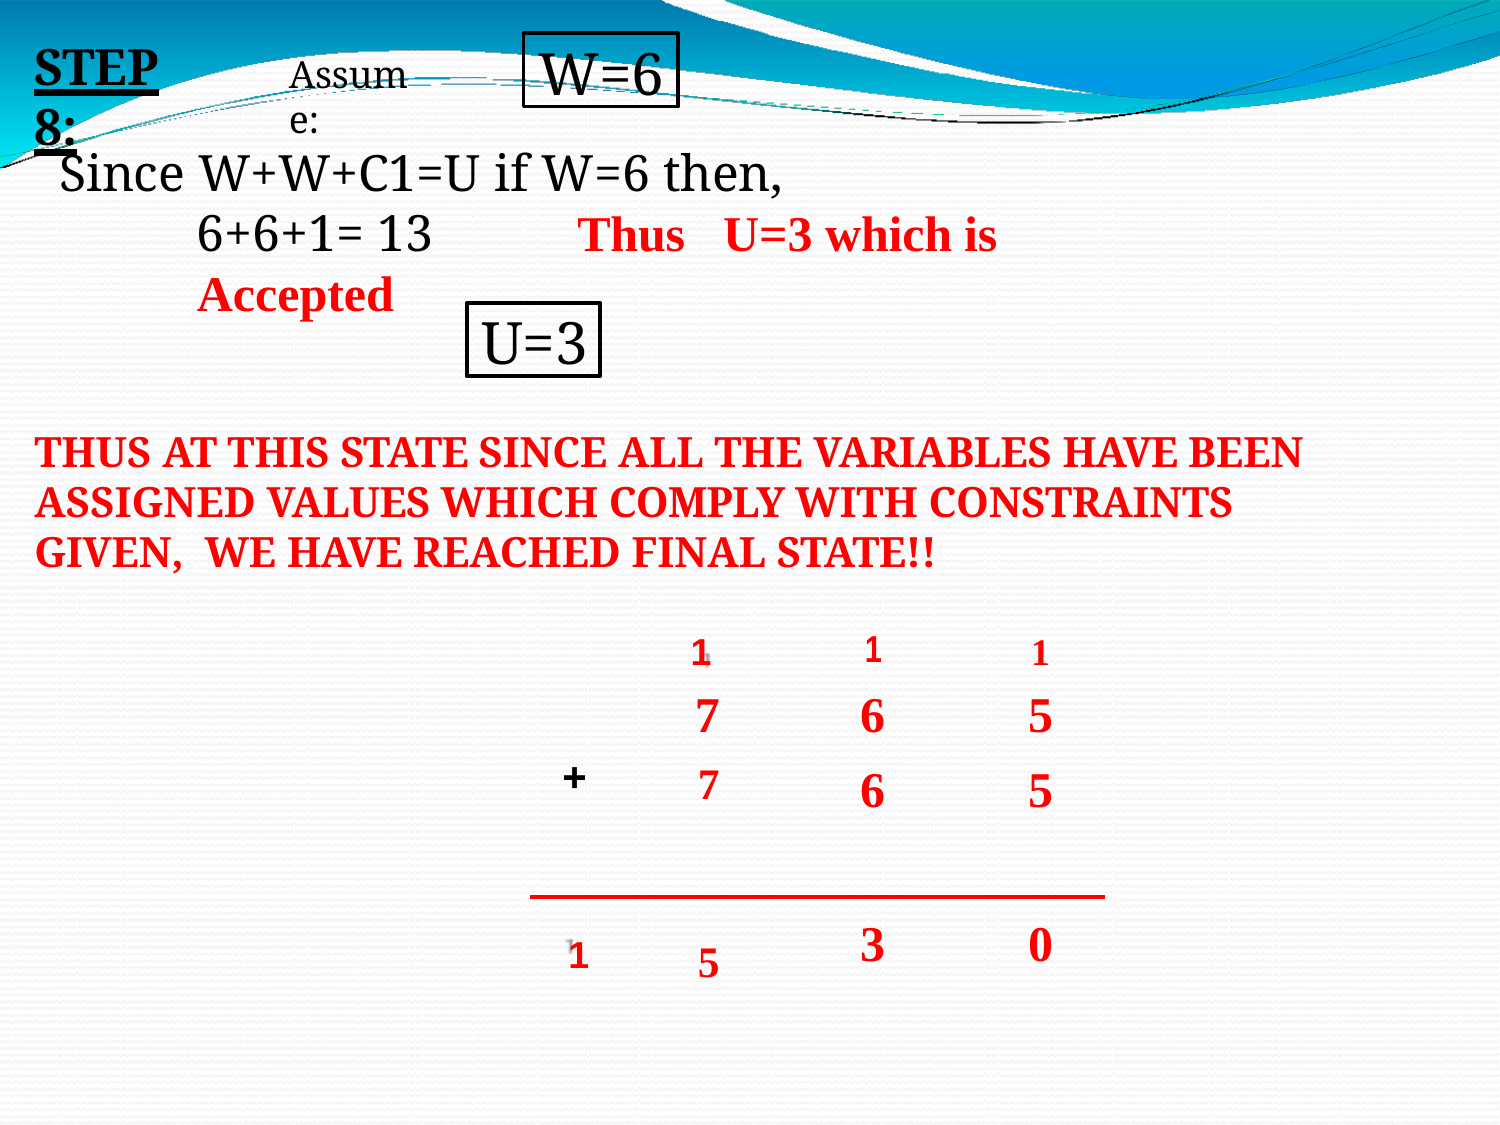

# STEP 8:
W=6
Assume:
Since W+W+C1=U	if W=6 then,
6+6+1= 13	Thus	U=3 which is Accepted
U=3
THUS AT THIS STATE SINCE ALL THE VARIABLES HAVE BEEN  ASSIGNED VALUES WHICH COMPLY WITH CONSTRAINTS GIVEN,  WE HAVE REACHED FINAL STATE!!

| 1 | 1 | 1 |
| --- | --- | --- |
| 7 | 6 | 5 |
| + 7 | 6 | 5 |
| 1 5 | 3 | 0 |